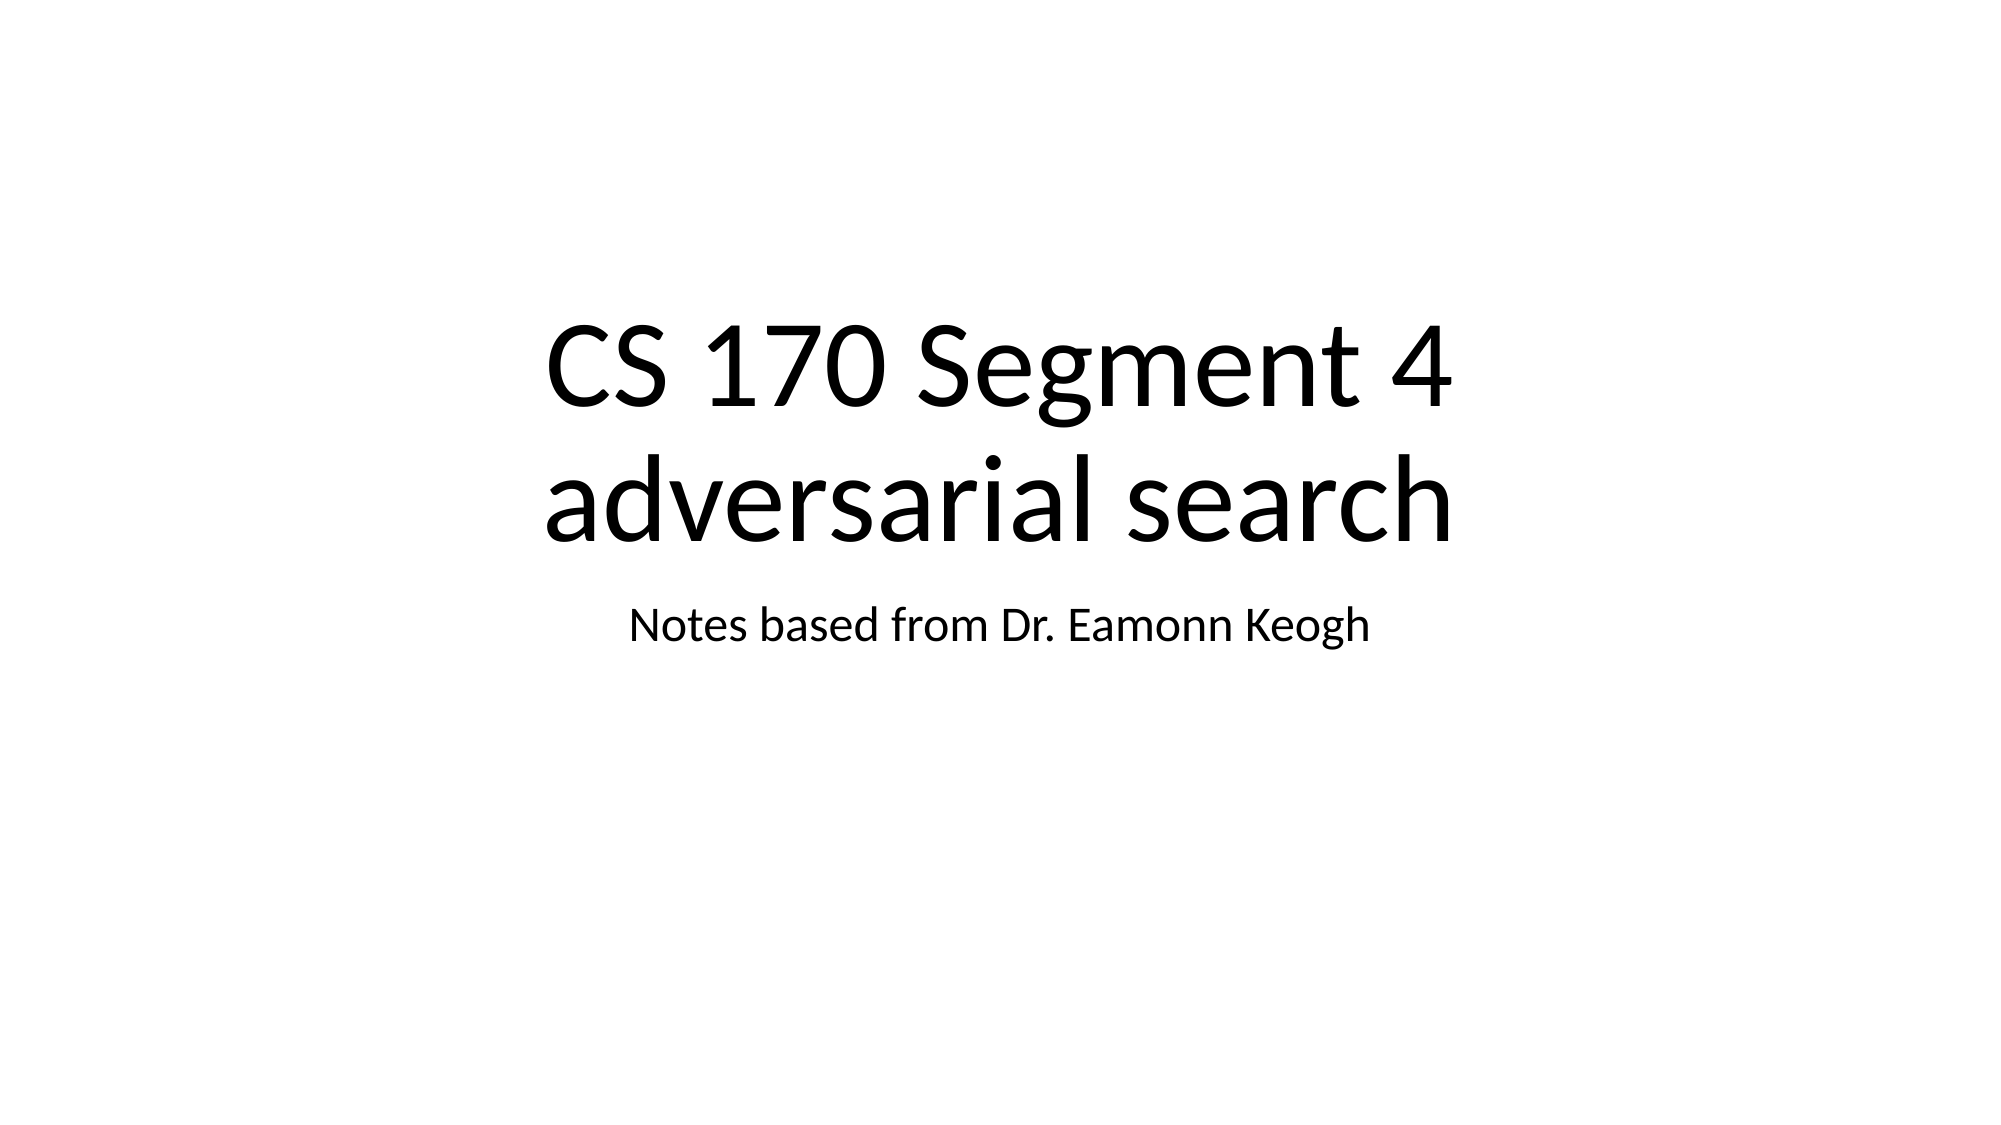

# CS 170 Segment 4 adversarial search
Notes based from Dr. Eamonn Keogh